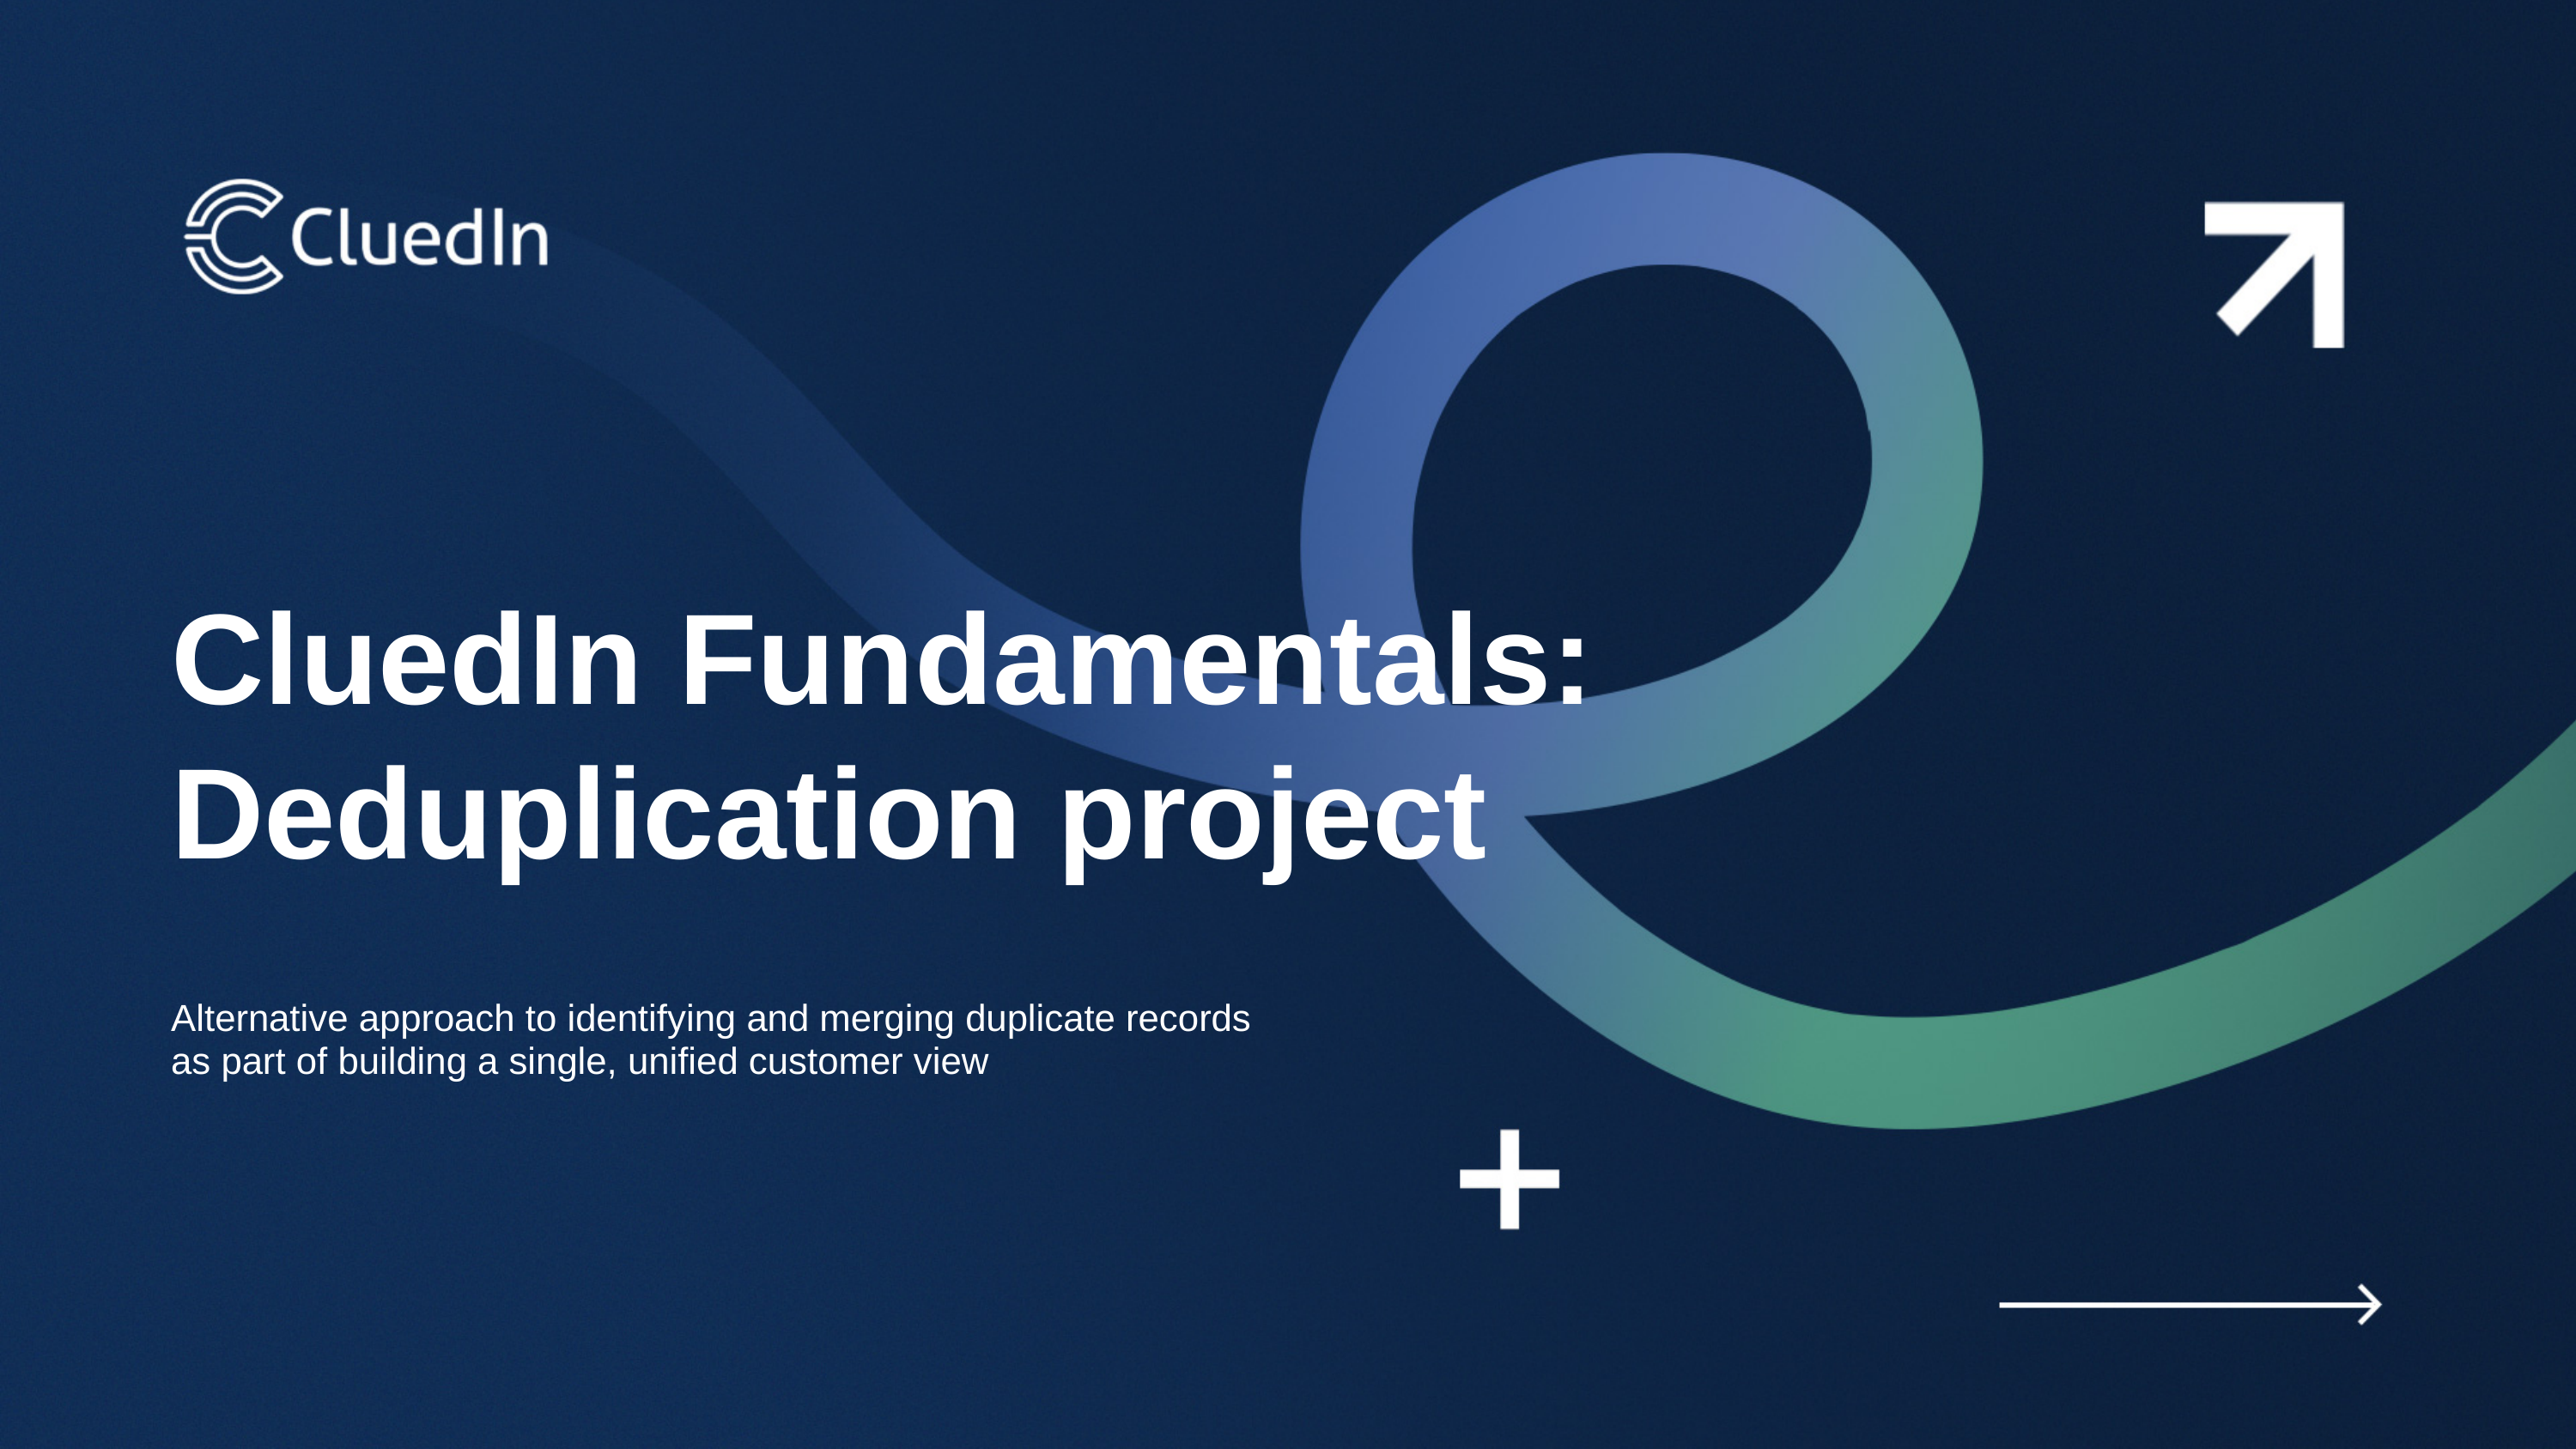

CluedIn Fundamentals: Deduplication project

Alternative approach to identifying and merging duplicate records as part of building a single, unified customer view